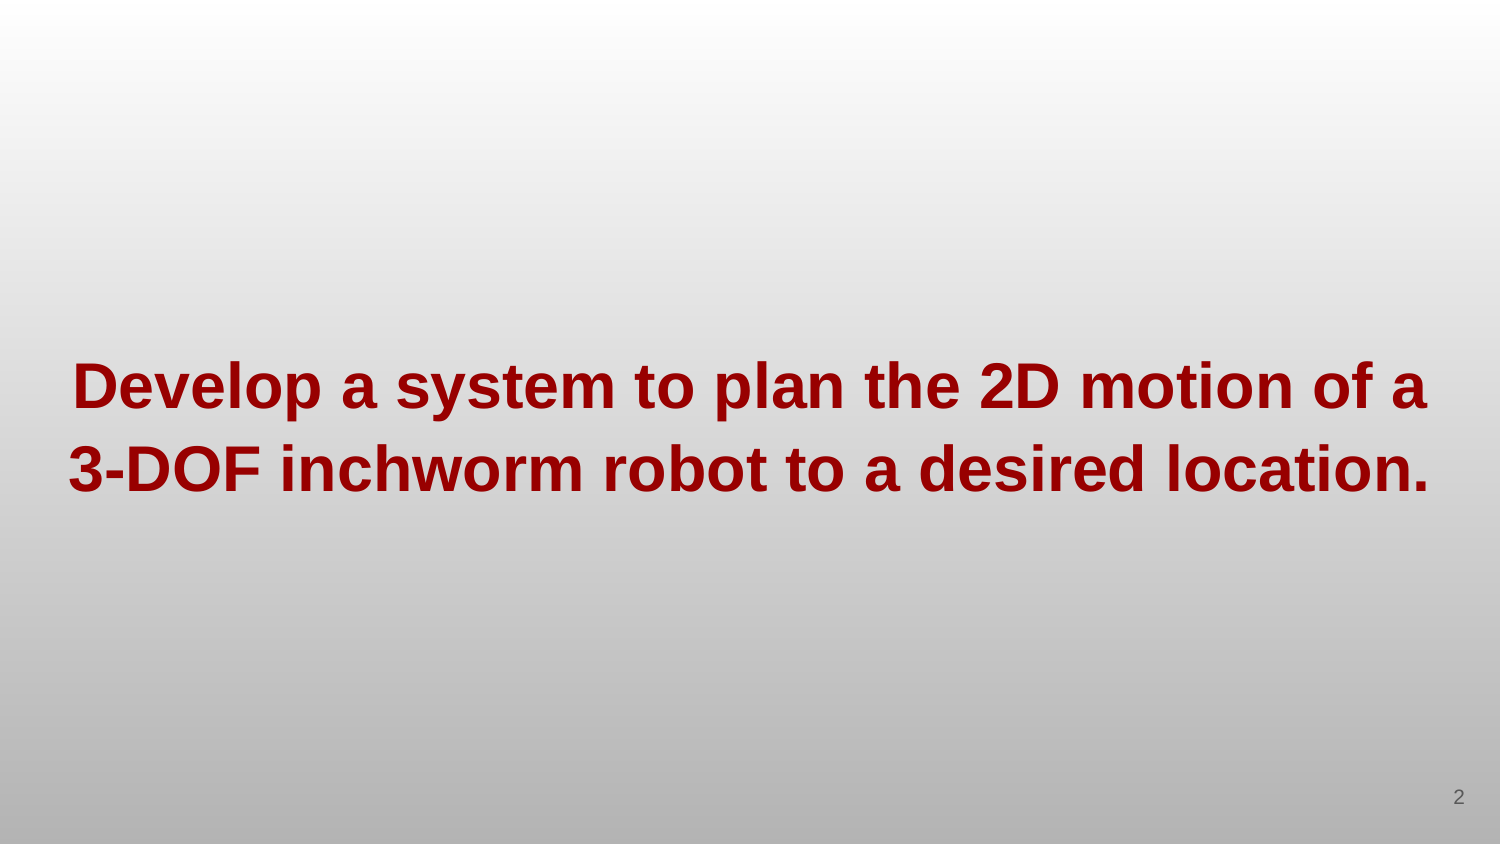

Develop a system to plan the 2D motion of a 3-DOF inchworm robot to a desired location.
2